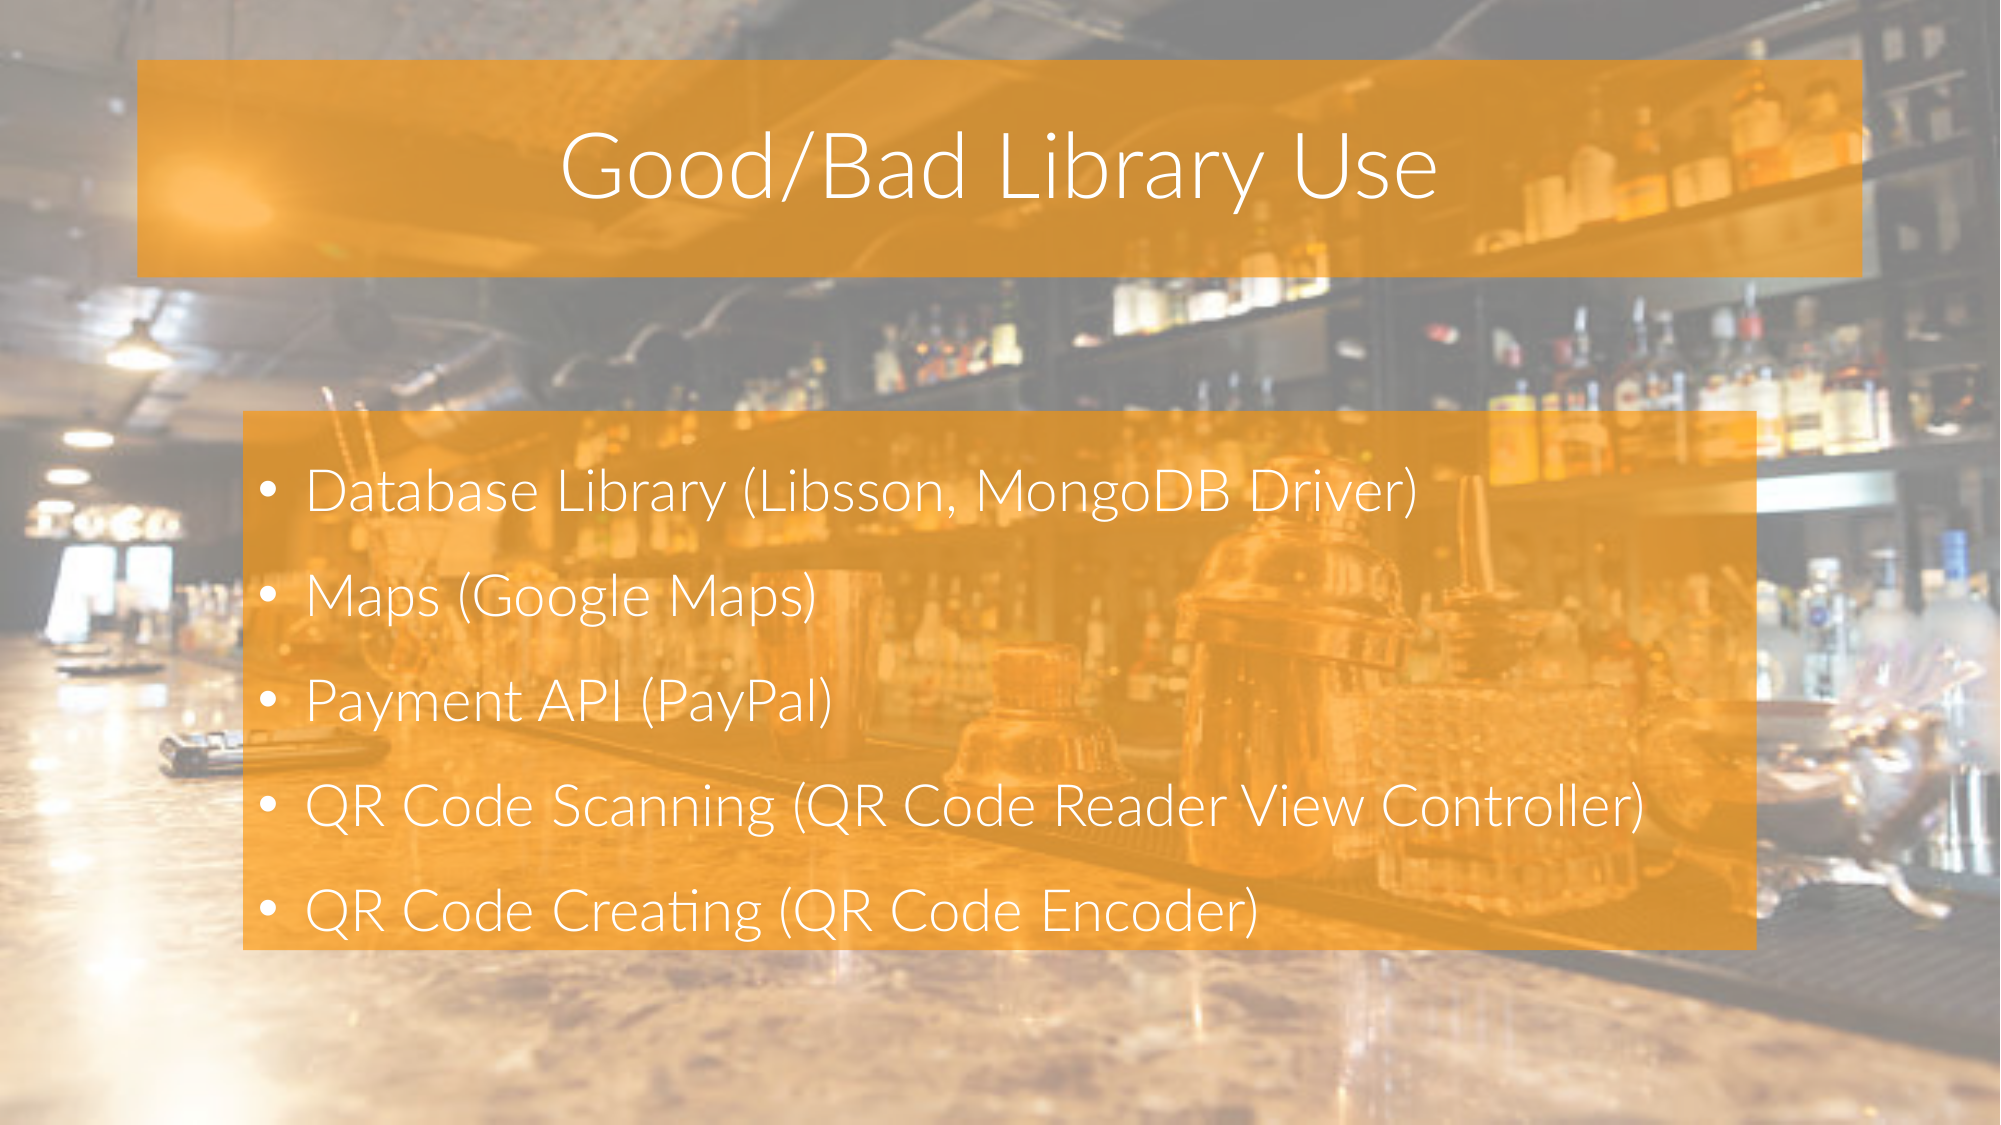

# Good/Bad Library Use
Database Library (Libsson, MongoDB Driver)
Maps (Google Maps)
Payment API (PayPal)
QR Code Scanning (QR Code Reader View Controller)
QR Code Creating (QR Code Encoder)